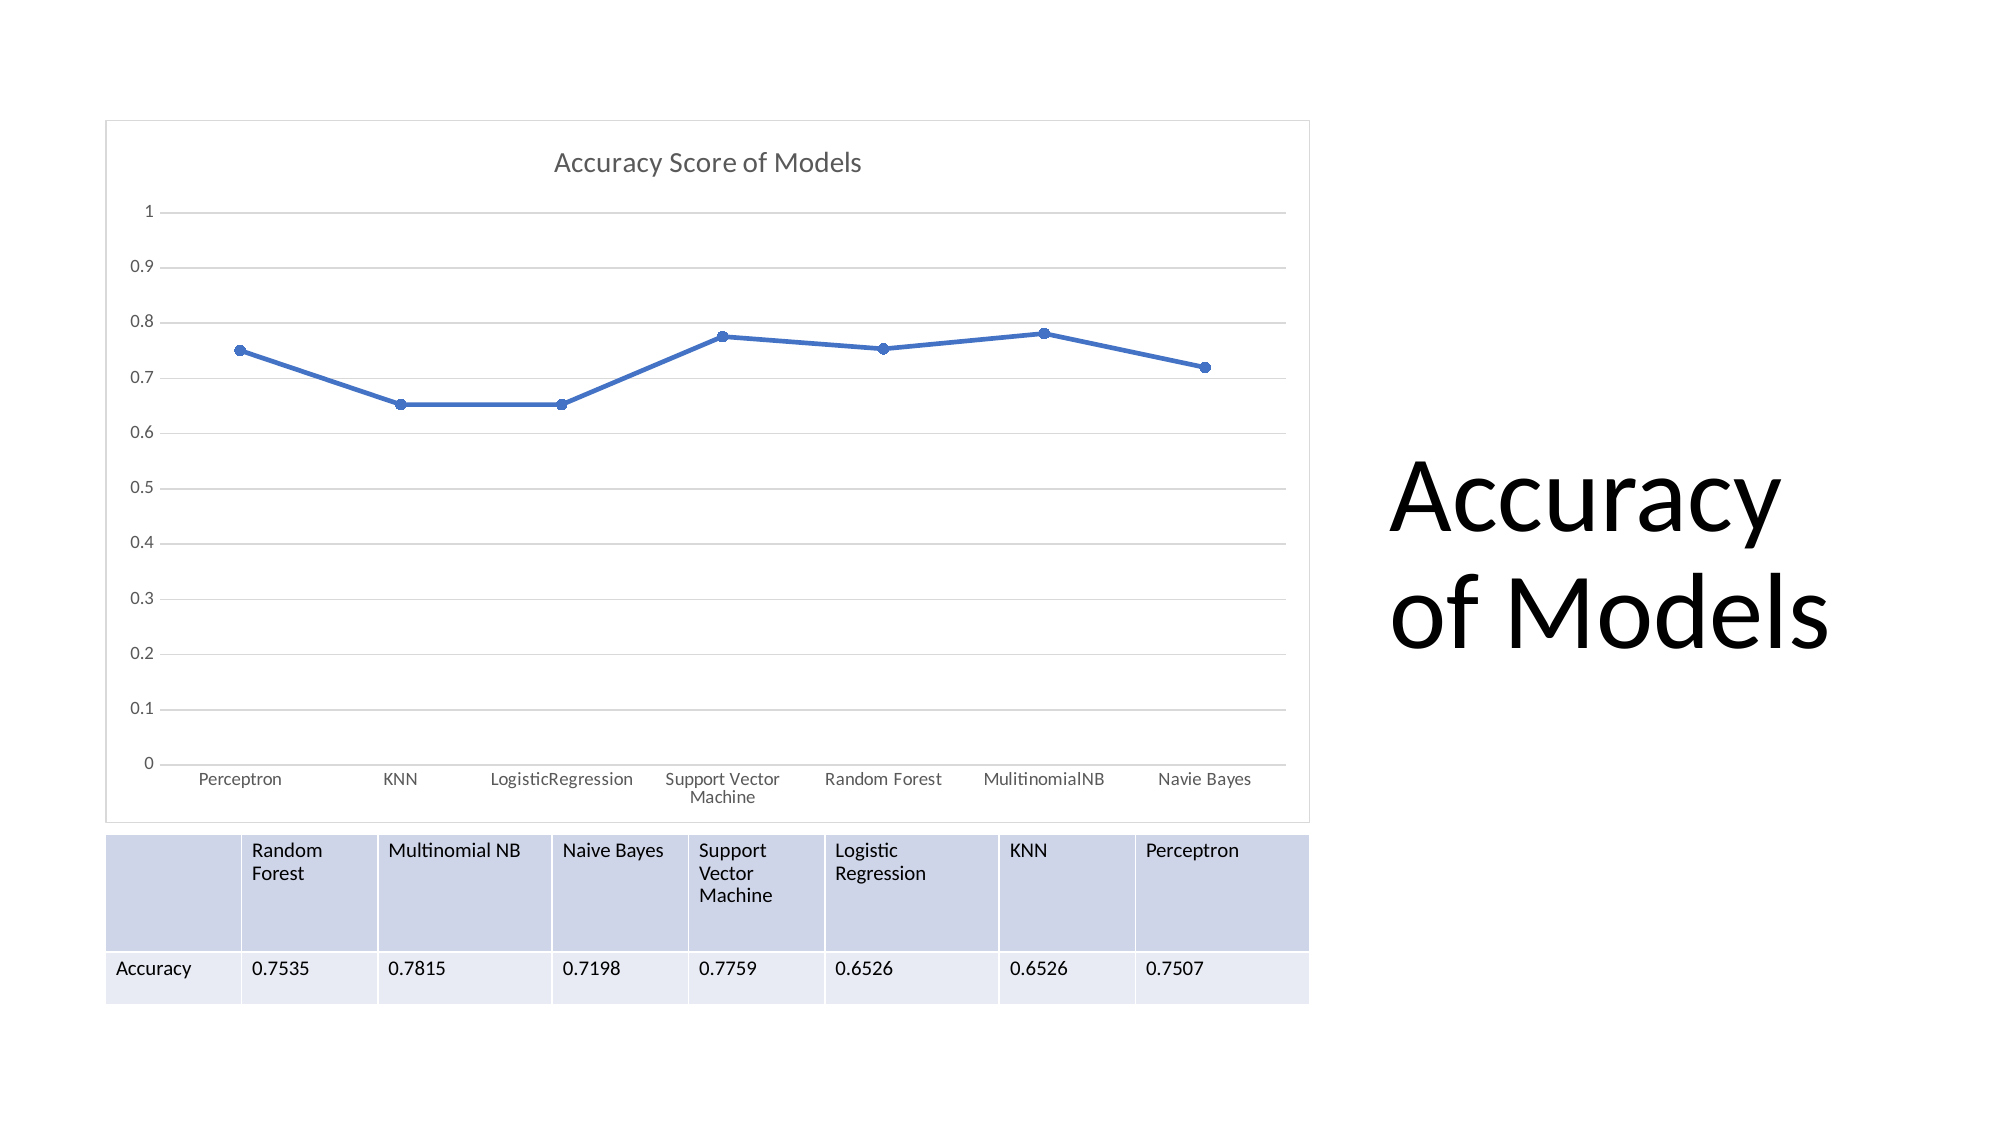

# Accuracy of Models

### Chart: Accuracy Score of Models

| Category | Accuracy |
|---|---|
| Perceptron | 0.750700280112044 |
| KNN | 0.65266106442577 |
| LogisticRegression | 0.65266106442577 |
| Support Vector Machine | 0.775910364145658 |
| Random Forest | 0.753501400560224 |
| MulitinomialNB | 0.781512605042016 |
| Navie Bayes | 0.719887955182072 |
|  | Random Forest | Multinomial NB | Naive Bayes | Support Vector Machine | Logistic Regression | KNN | Perceptron |
| --- | --- | --- | --- | --- | --- | --- | --- |
| Accuracy | 0.7535 | 0.7815 | 0.7198 | 0.7759 | 0.6526 | 0.6526 | 0.7507 |